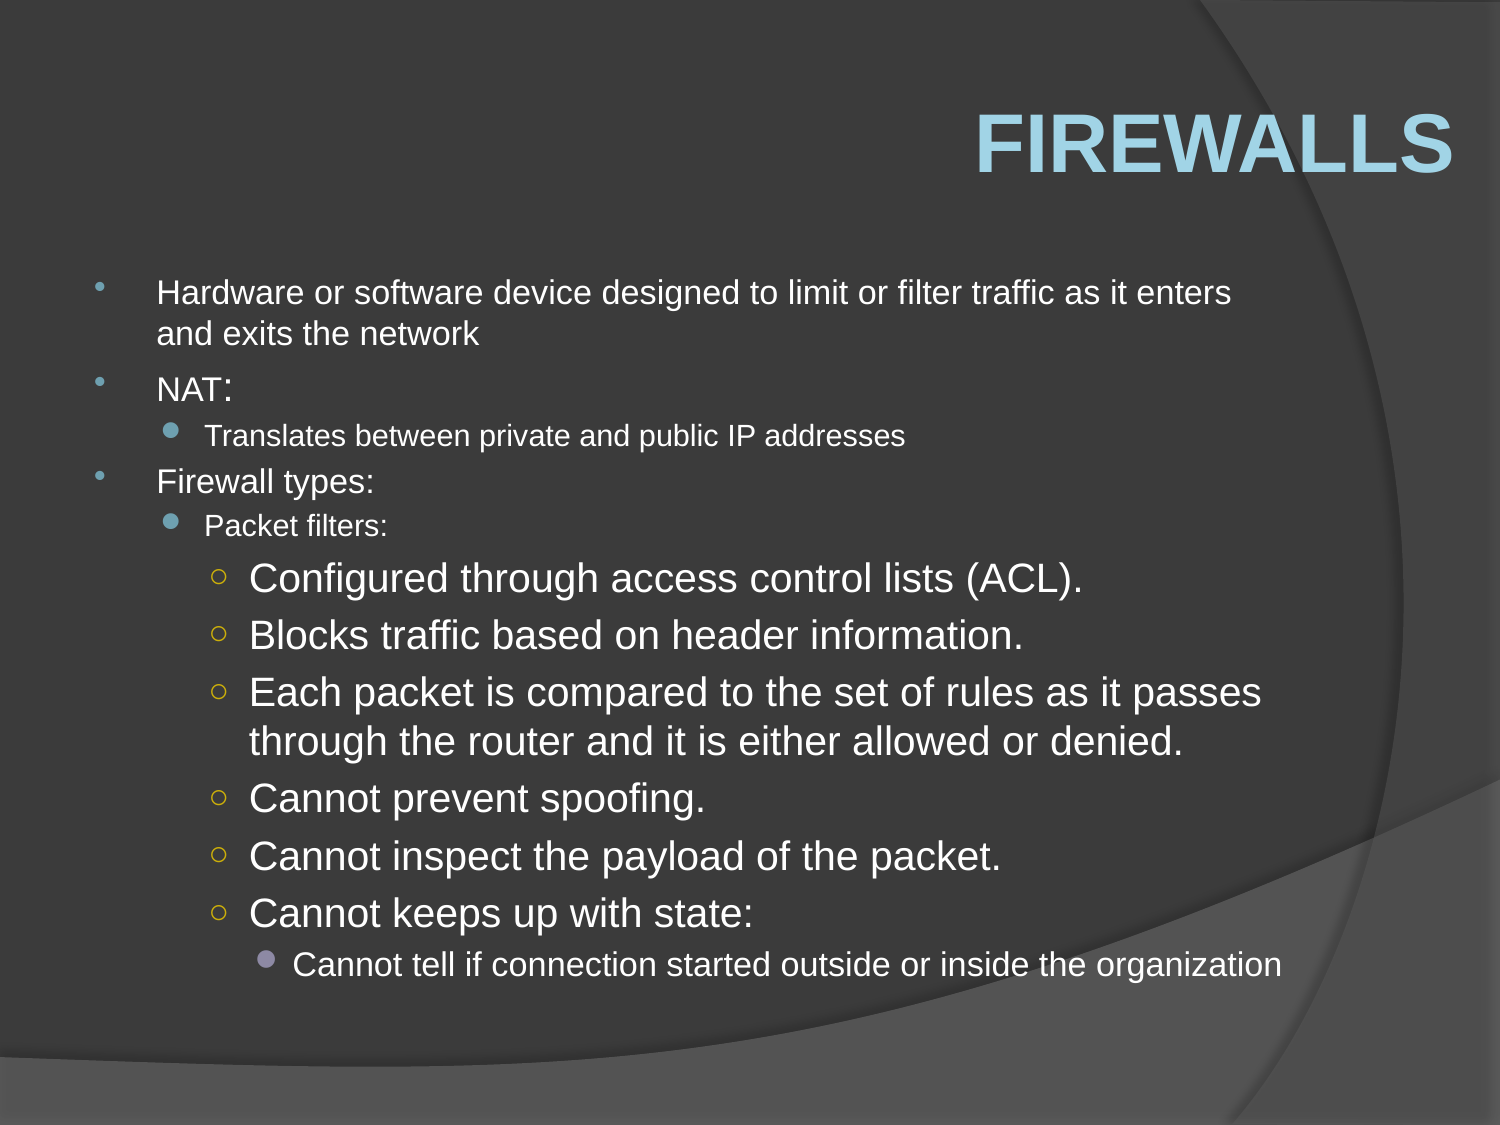

# Firewalls
Hardware or software device designed to limit or filter traffic as it enters and exits the network
NAT:
Translates between private and public IP addresses
Firewall types:
Packet filters:
Configured through access control lists (ACL).
Blocks traffic based on header information.
Each packet is compared to the set of rules as it passes through the router and it is either allowed or denied.
Cannot prevent spoofing.
Cannot inspect the payload of the packet.
Cannot keeps up with state:
Cannot tell if connection started outside or inside the organization